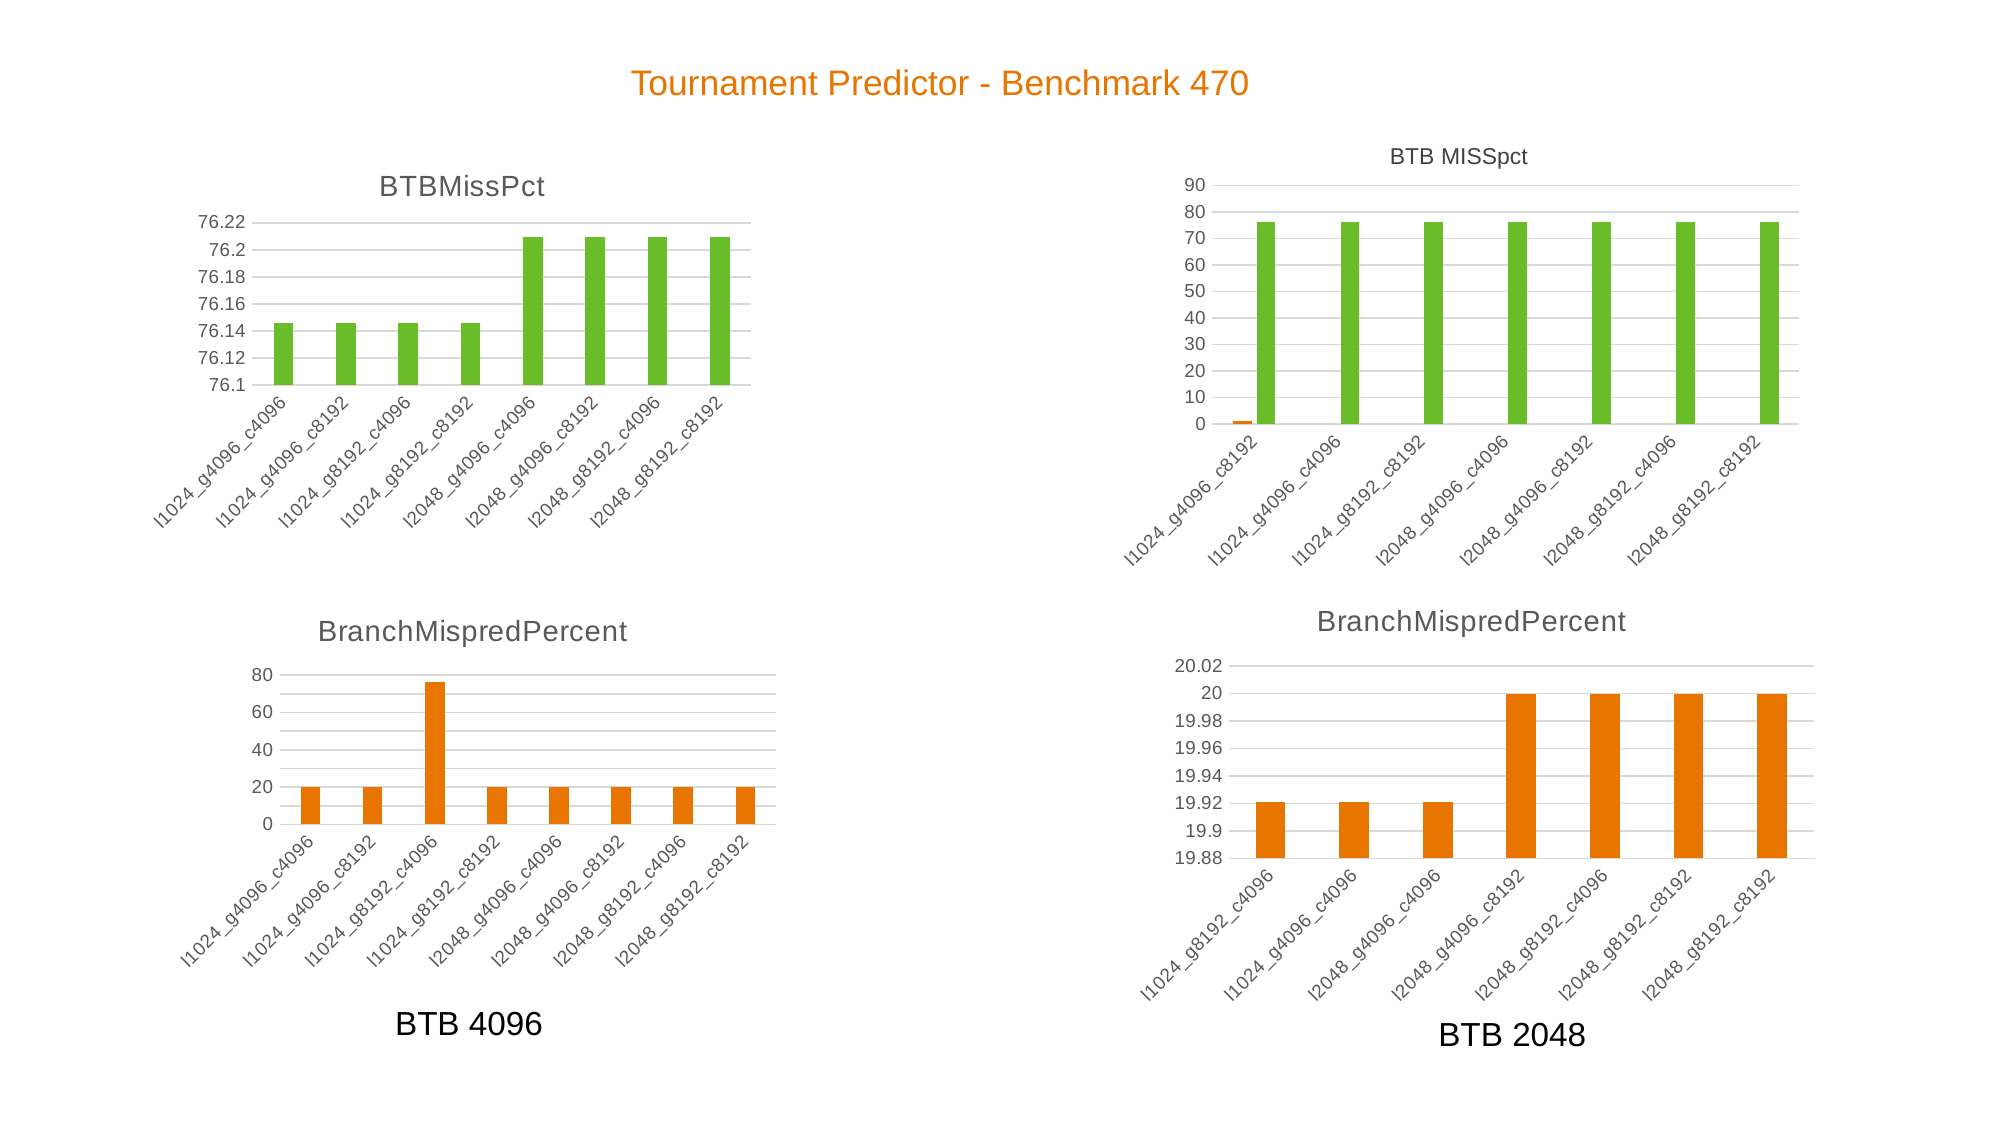

Tournament Predictor - Benchmark 470
BTB MISSpct

### Chart: BTBMissPct

| Category | system.cpu.branchPred.BTBMissPct |
|---|---|
| l1024_g4096_c4096 | 76.145885 |
| l1024_g4096_c8192 | 76.145885 |
| l1024_g8192_c4096 | 76.145885 |
| l1024_g8192_c8192 | 76.145885 |
| l2048_g4096_c4096 | 76.209279 |
| l2048_g4096_c8192 | 76.209279 |
| l2048_g8192_c4096 | 76.209279 |
| l2048_g8192_c8192 | 76.209279 |

[unsupported chart]

### Chart: BranchMispredPercent

| Category | system.cpu.BranchMispredPercent  |
|---|---|
| l1024_g8192_c4096 | 19.92126 |
| l1024_g4096_c4096 | 19.92126 |
| l2048_g4096_c4096 | 19.92126 |
| l2048_g4096_c8192 | 20.0 |
| l2048_g8192_c4096 | 20.0 |
| l2048_g8192_c8192 | 20.0 |
| l2048_g8192_c8192 | 20.0 |

### Chart: BranchMispredPercent

| Category | system.cpu.BranchMispredPercent  |
|---|---|
| l1024_g4096_c4096 | 19.92126 |
| l1024_g4096_c8192 | 19.92126 |
| l1024_g8192_c4096 | 76.145885 |
| l1024_g8192_c8192 | 19.92126 |
| l2048_g4096_c4096 | 20.0 |
| l2048_g4096_c8192 | 20.0 |
| l2048_g8192_c4096 | 20.0 |
| l2048_g8192_c8192 | 20.0 |
BTB 4096
BTB 2048